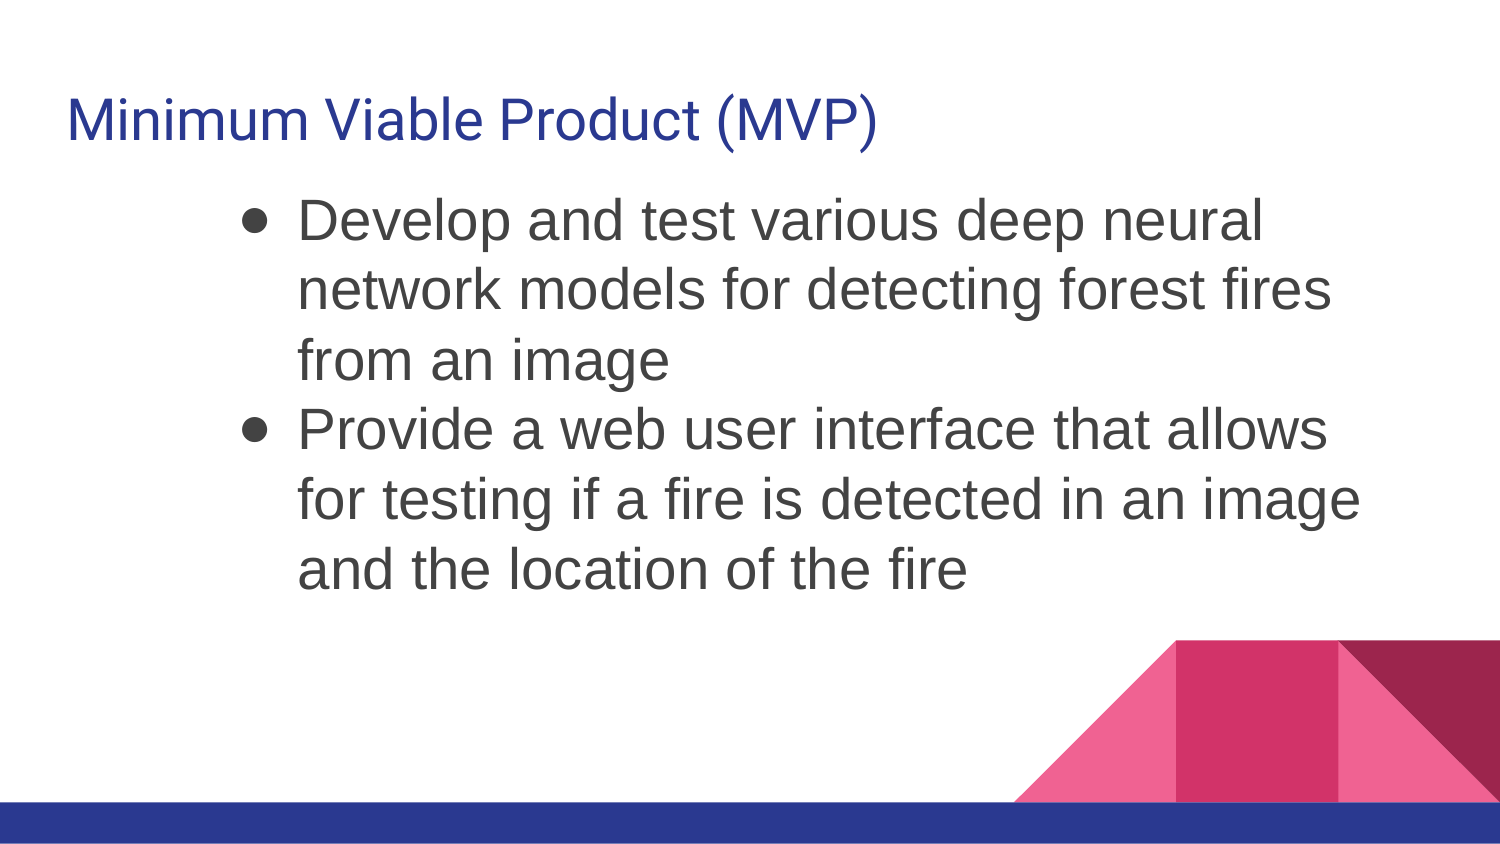

Minimum Viable Product (MVP)
# Develop and test various deep neural network models for detecting forest fires from an image
Provide a web user interface that allows for testing if a fire is detected in an image and the location of the fire